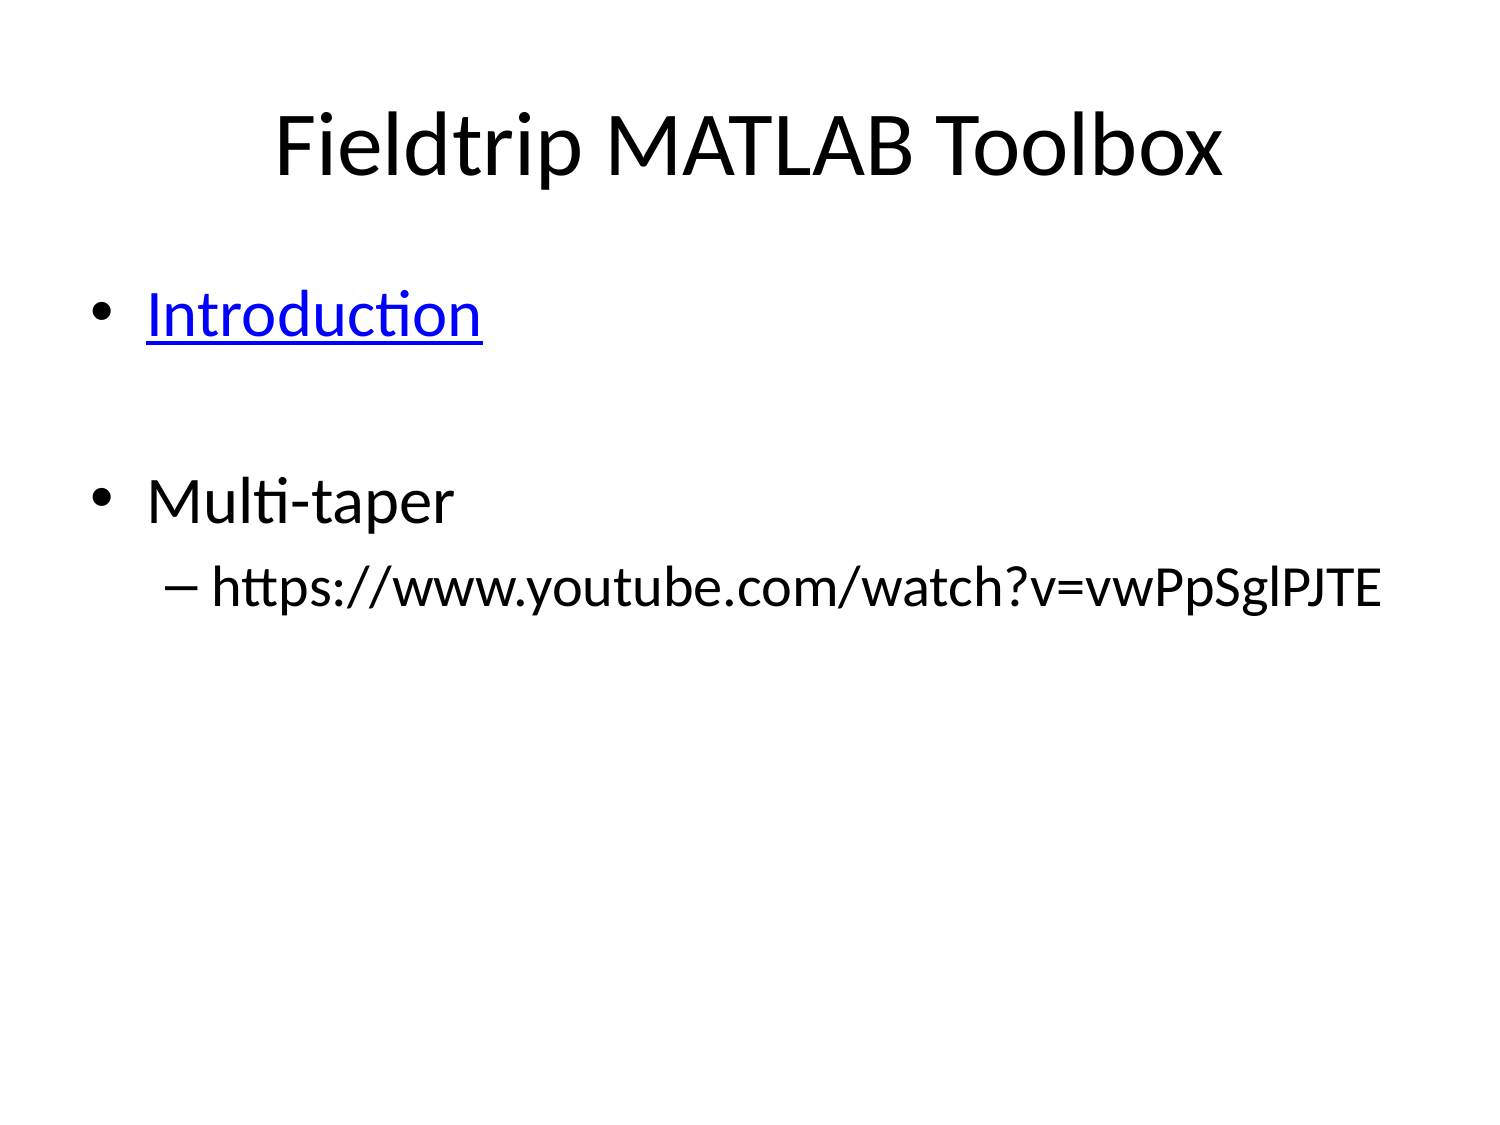

# Fieldtrip MATLAB Toolbox
Introduction

Multi-taper
https://www.youtube.com/watch?v=vwPpSglPJTE